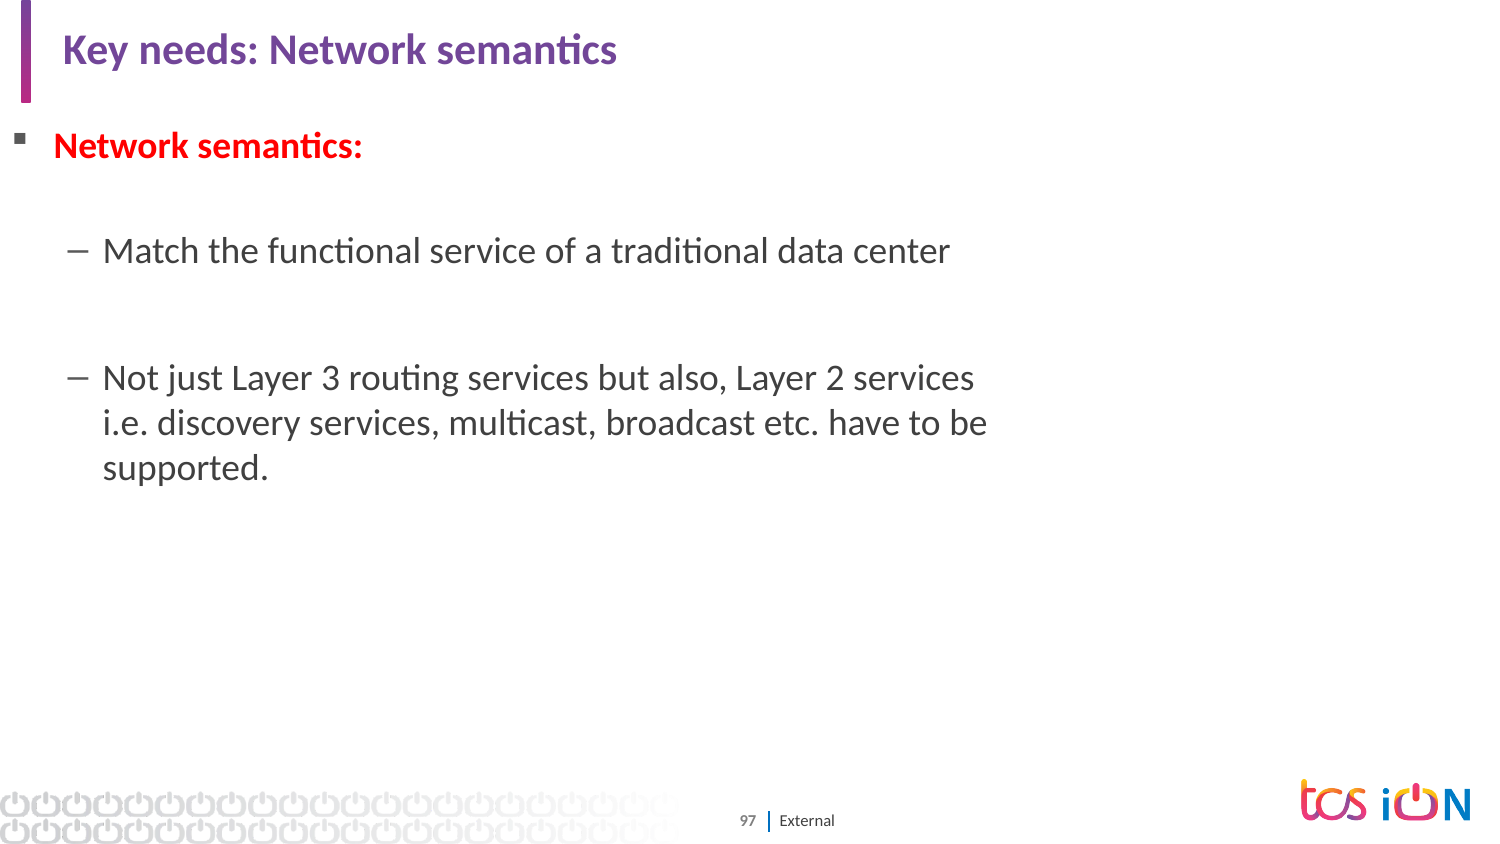

# Key needs: Network semantics
Network semantics:

Match the functional service of a traditional data center

Not just Layer 3 routing services but also, Layer 2 services i.e. discovery services, multicast, broadcast etc. have to be supported.

Software Defined Network